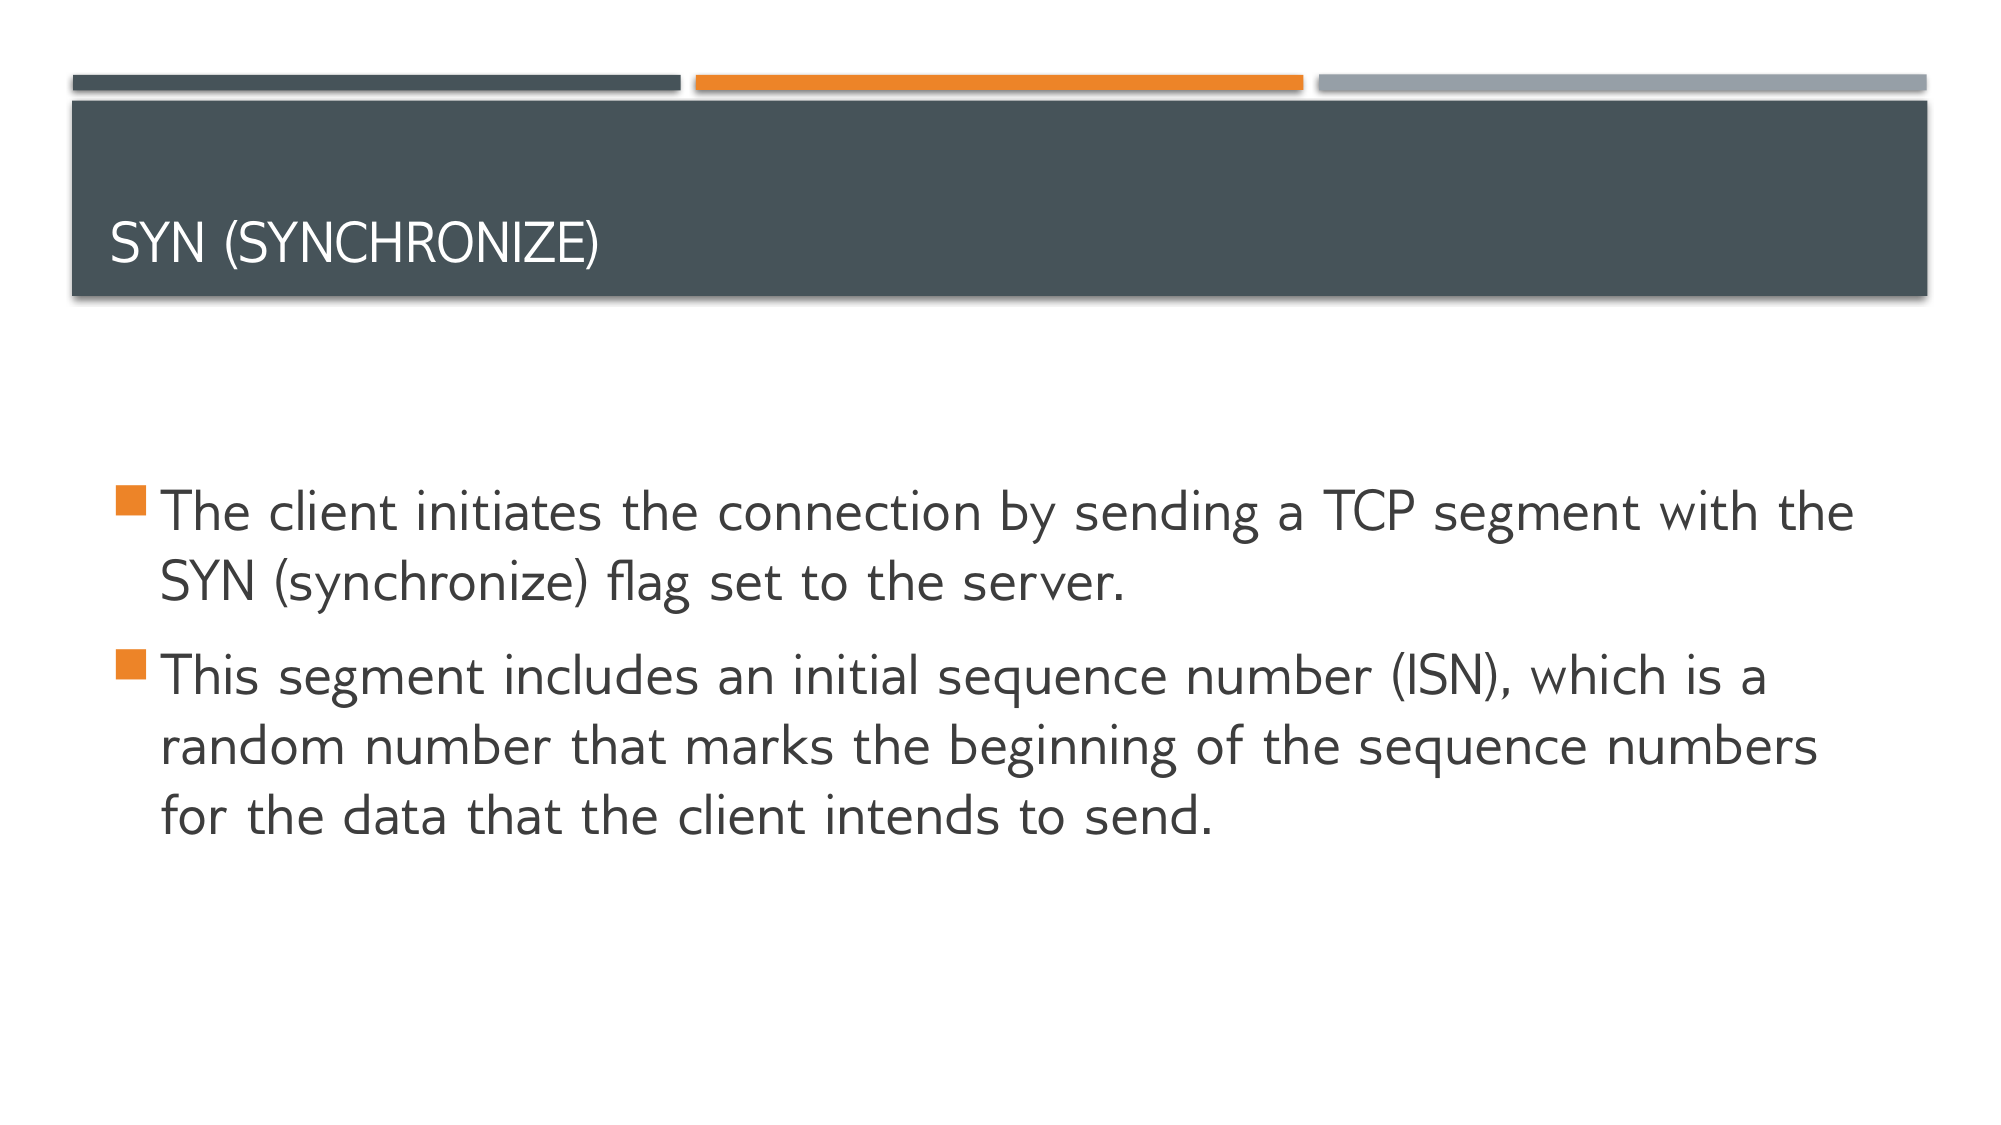

# SYN (Synchronize)
The client initiates the connection by sending a TCP segment with the SYN (synchronize) flag set to the server.
This segment includes an initial sequence number (ISN), which is a random number that marks the beginning of the sequence numbers for the data that the client intends to send.